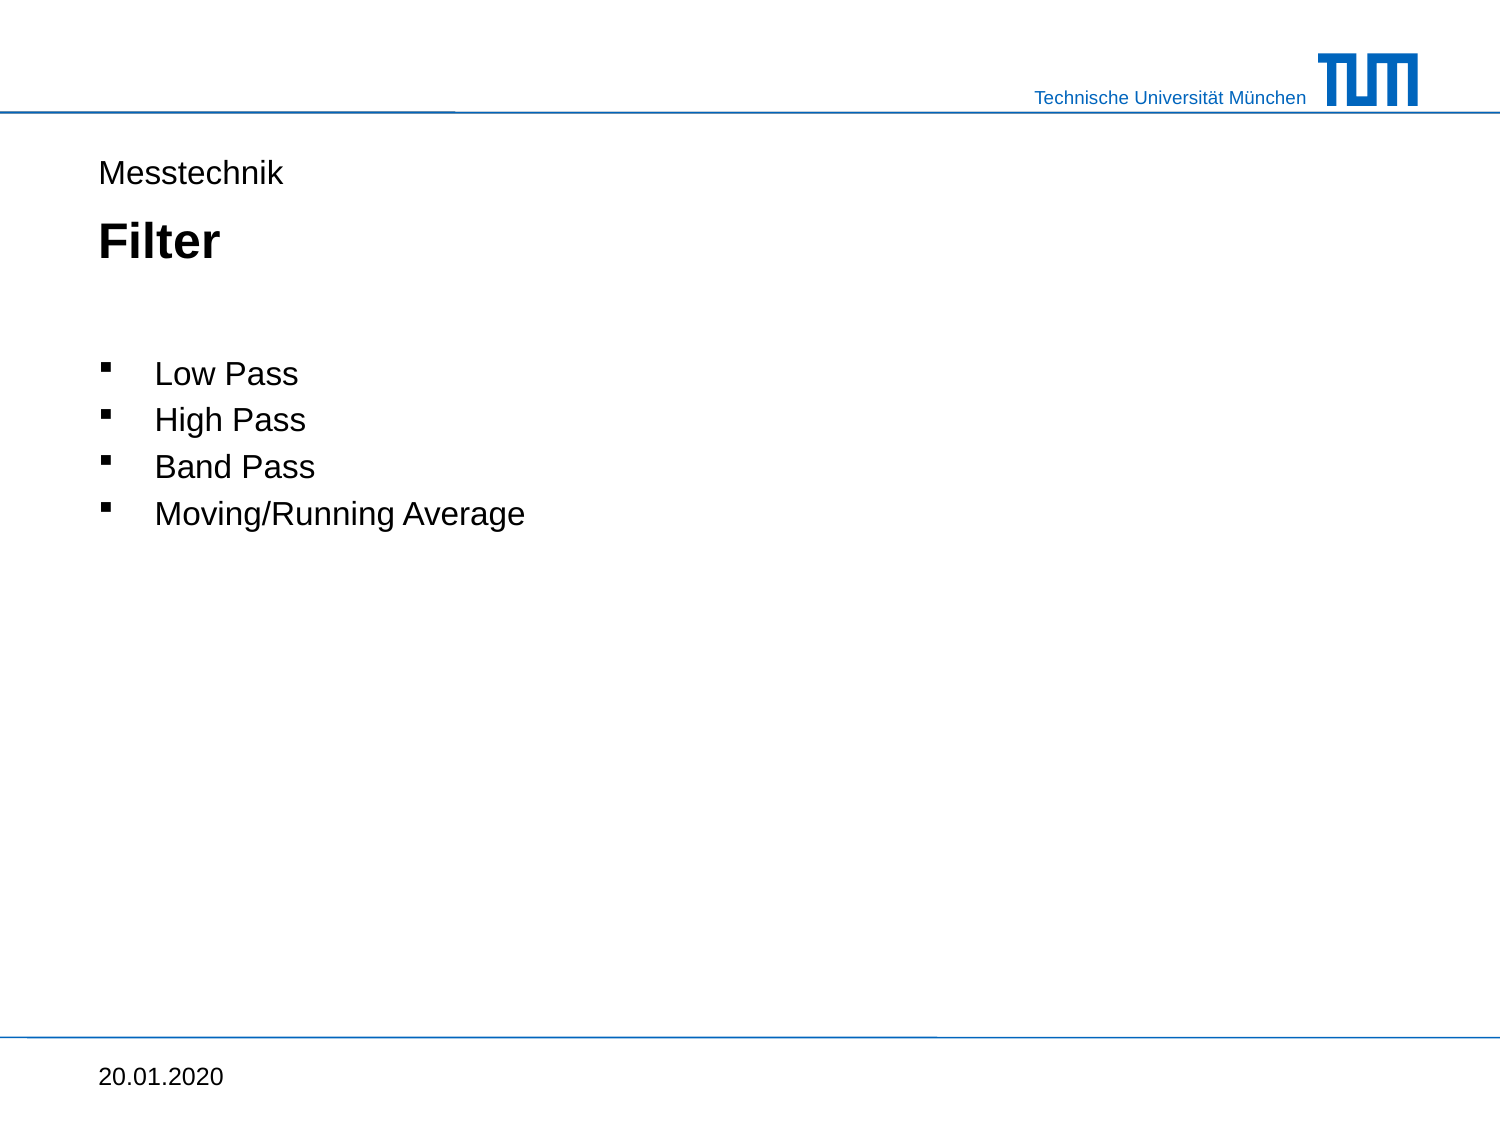

Messtechnik
# Filter
Low Pass
High Pass
Band Pass
Moving/Running Average
20.01.2020